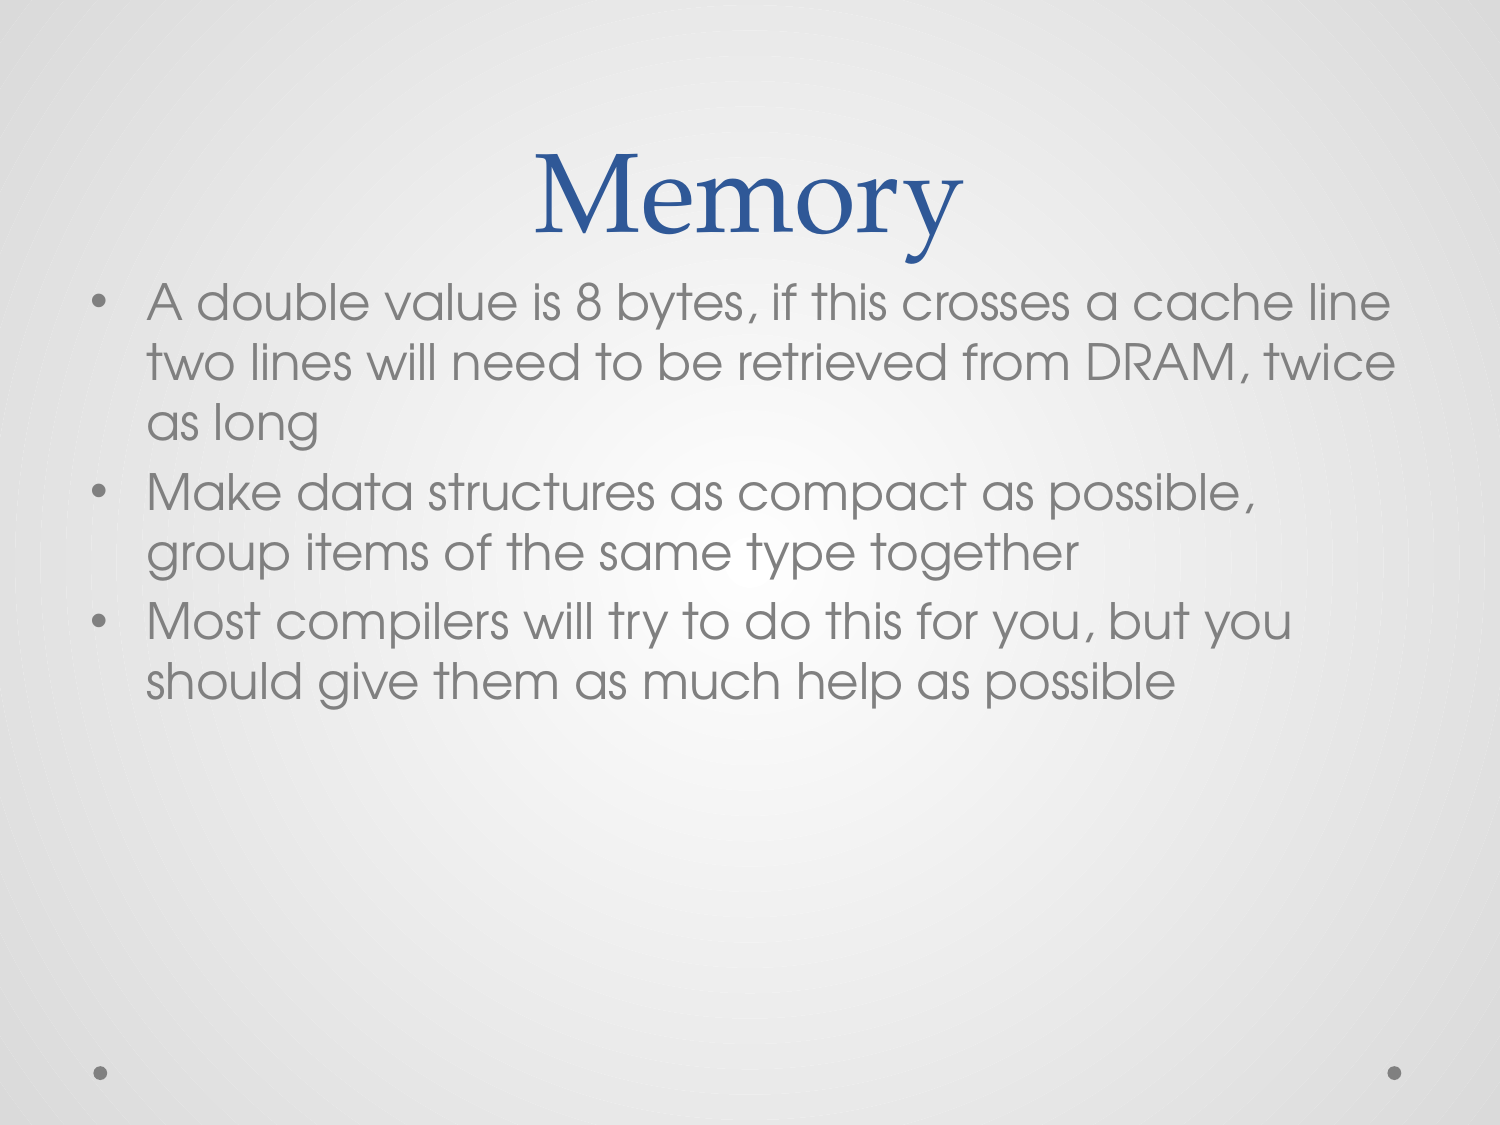

# Memory
A double value is 8 bytes, if this crosses a cache line two lines will need to be retrieved from DRAM, twice as long
Make data structures as compact as possible, group items of the same type together
Most compilers will try to do this for you, but you should give them as much help as possible